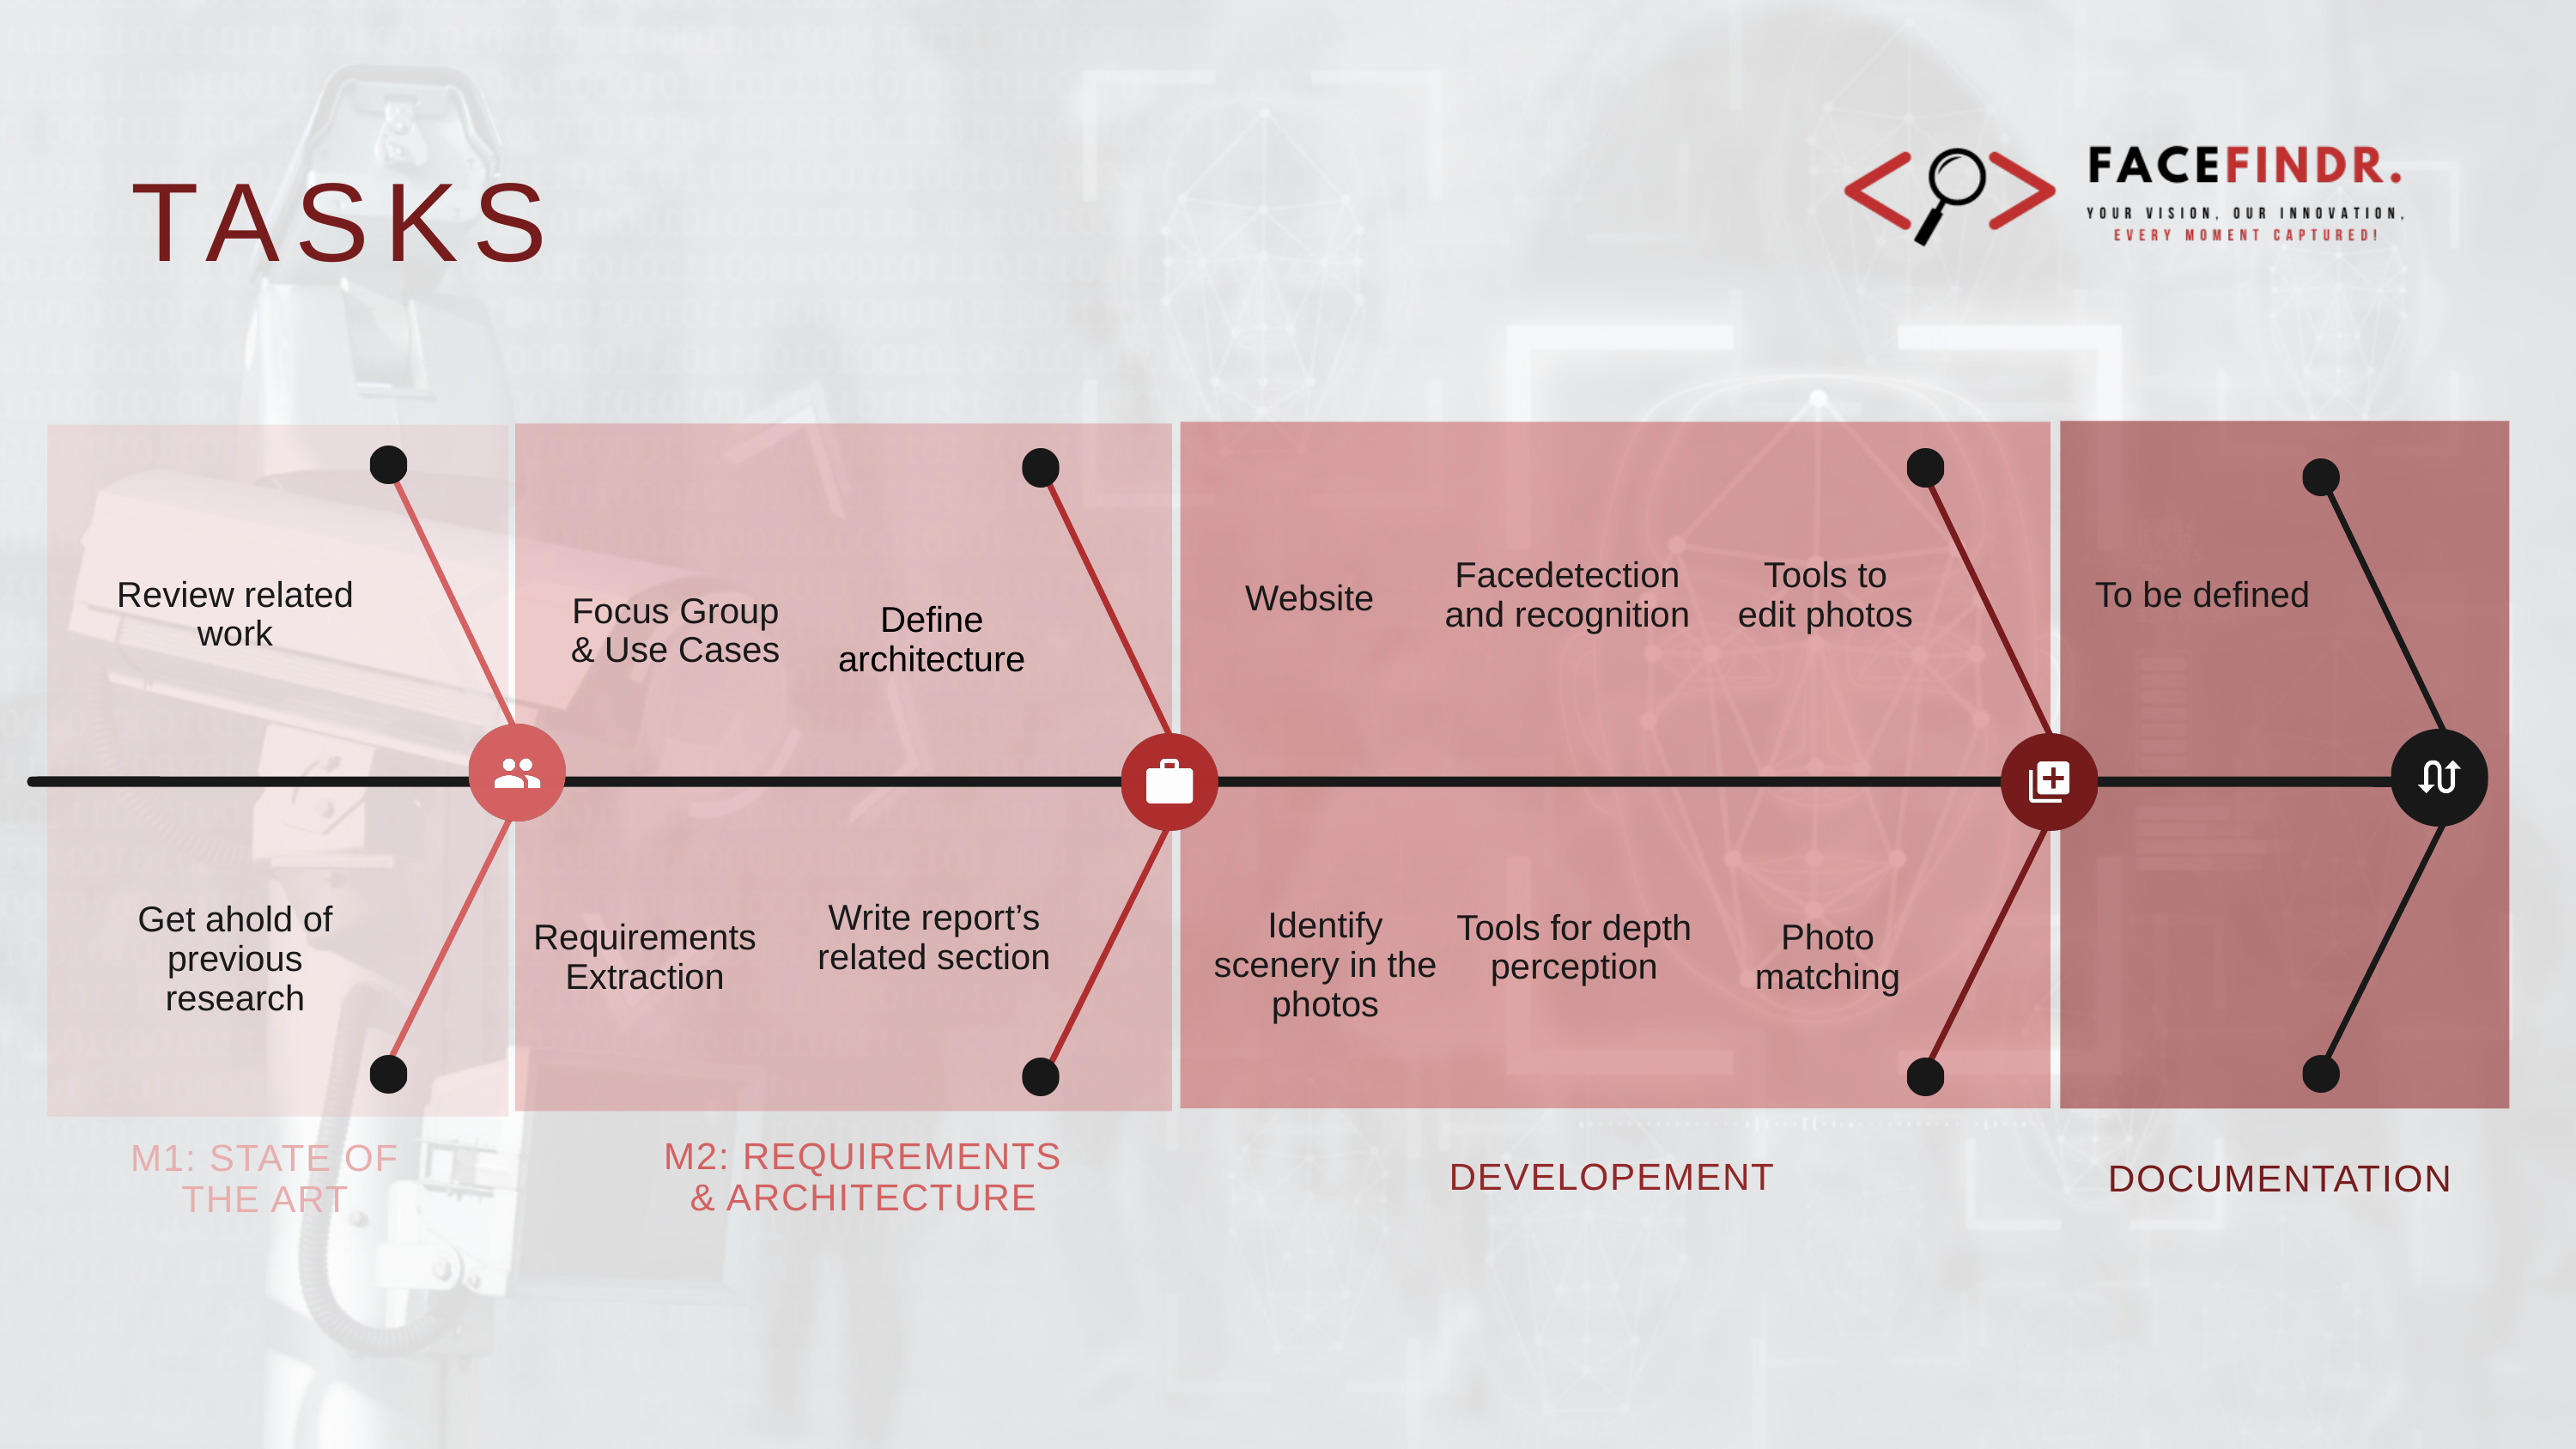

TASKS

Facedetection and recognition
Tools to edit photos
Review related work
To be defined

Website
Focus Group & Use Cases
Define
architecture

Write report’s related section
Get ahold of previous research
Identify scenery in the photos
Tools for depth perception
Requirements Extraction
Photo matching
M2: REQUIREMENTS & ARCHITECTURE
M1: STATE OF THE ART
DEVELOPEMENT
DOCUMENTATION